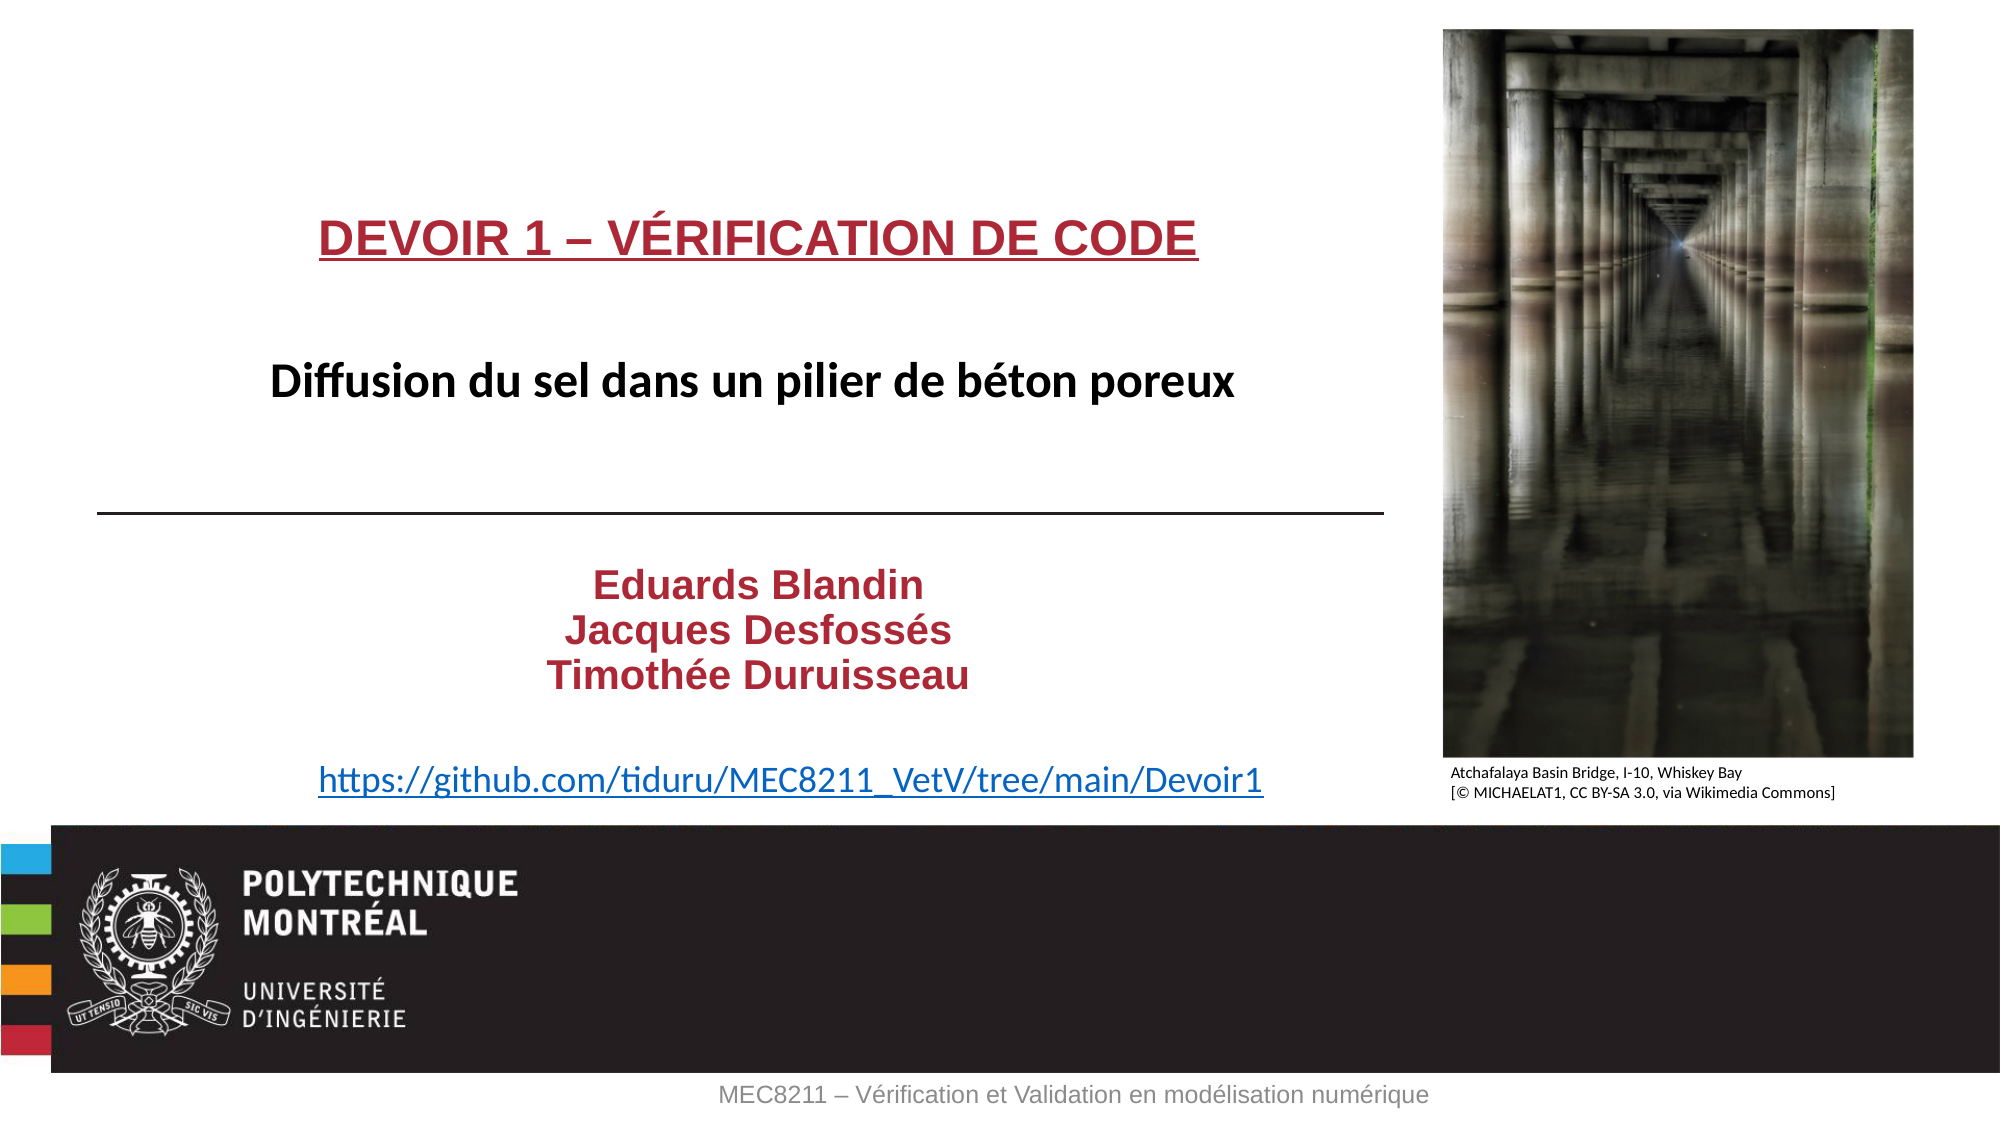

# DEVOIR 1 – VÉRIFICATION DE CODE
Diffusion du sel dans un pilier de béton poreux
Eduards Blandin
Jacques Desfossés
Timothée Duruisseau
https://github.com/tiduru/MEC8211_VetV/tree/main/Devoir1
Atchafalaya Basin Bridge, I-10, Whiskey Bay
[© MICHAELAT1, CC BY-SA 3.0, via Wikimedia Commons]

MEC8211 – Vérification et Validation en modélisation numérique